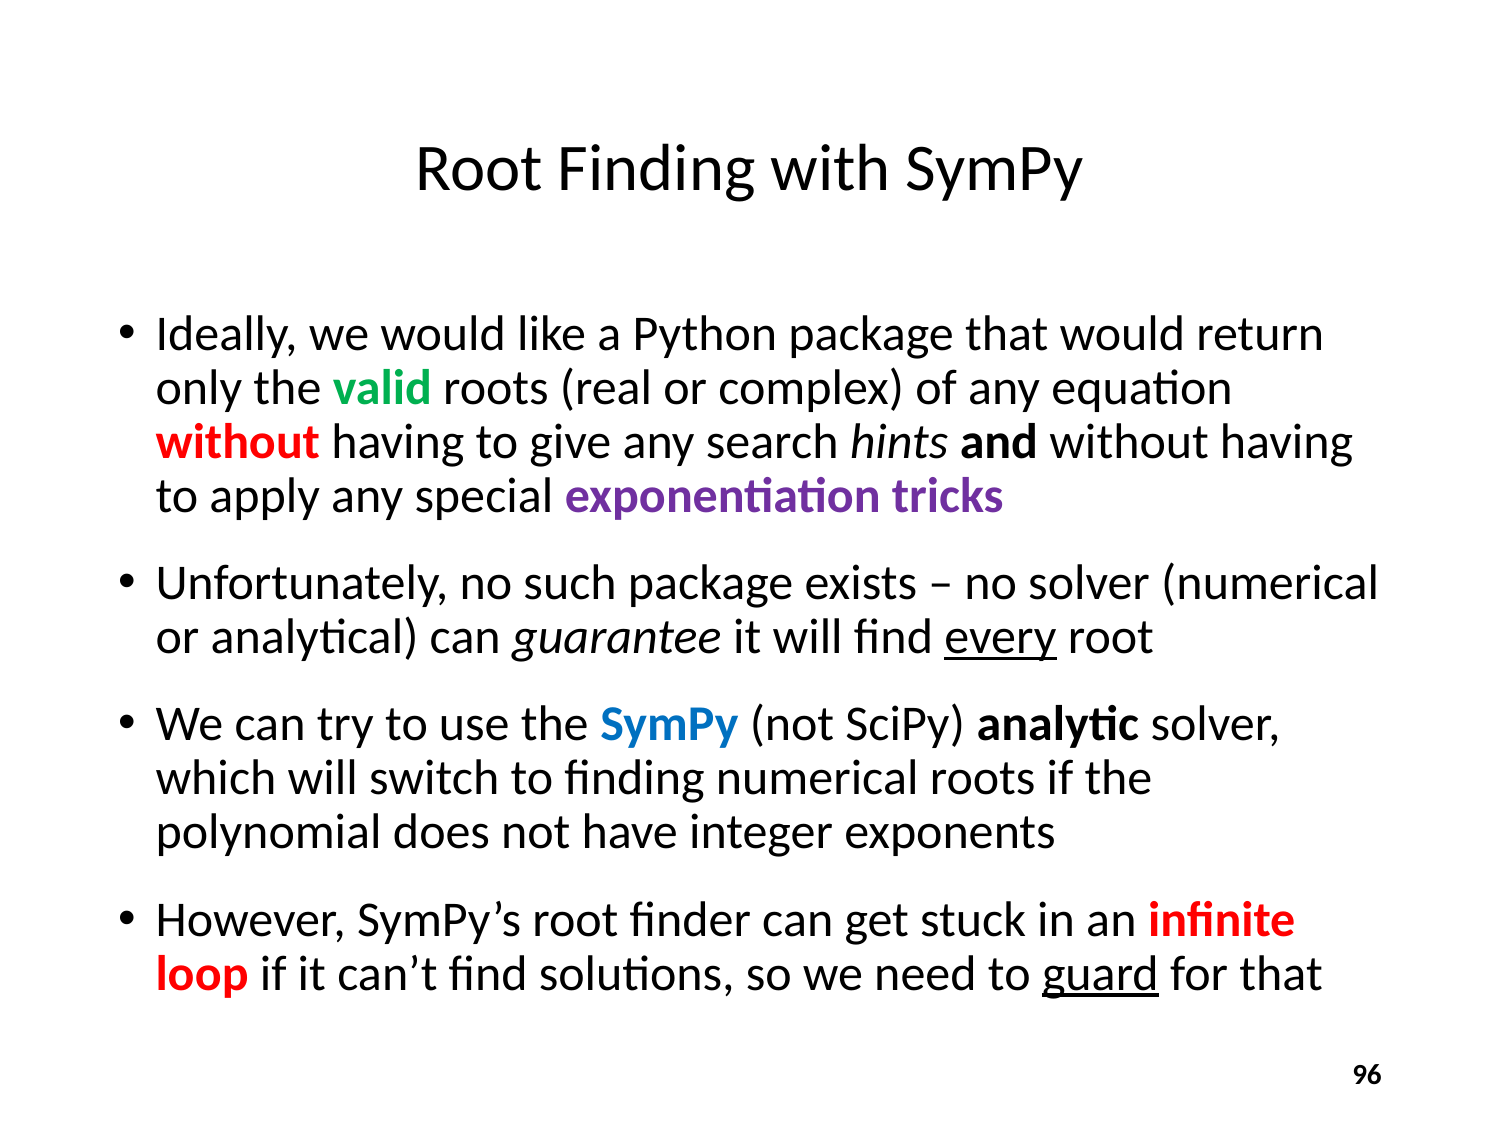

# Root Finding with SymPy
Ideally, we would like a Python package that would return only the valid roots (real or complex) of any equation without having to give any search hints and without having to apply any special exponentiation tricks
Unfortunately, no such package exists – no solver (numerical or analytical) can guarantee it will find every root
We can try to use the SymPy (not SciPy) analytic solver, which will switch to finding numerical roots if the polynomial does not have integer exponents
However, SymPy’s root finder can get stuck in an infinite loop if it can’t find solutions, so we need to guard for that
96